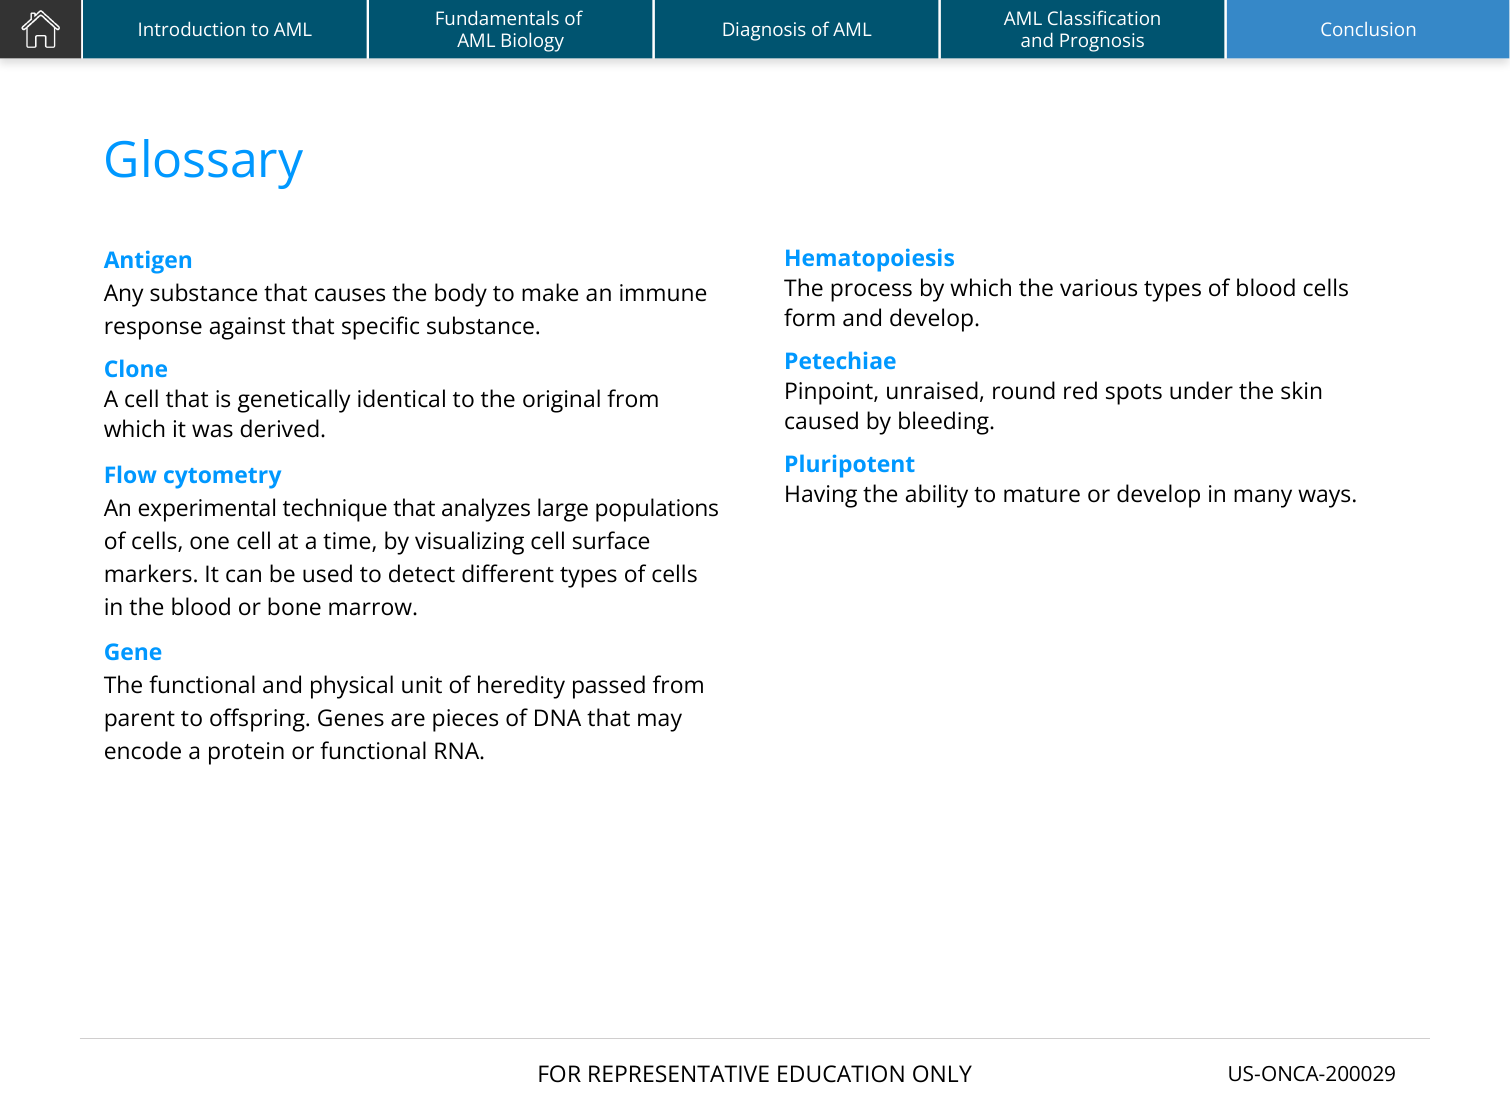

# Glossary
Antigen
Any substance that causes the body to make an immune response against that specific substance.
Clone
A cell that is genetically identical to the original from which it was derived.
Flow cytometry
An experimental technique that analyzes large populations of cells, one cell at a time, by visualizing cell surface markers. It can be used to detect different types of cells in the blood or bone marrow.
Gene
The functional and physical unit of heredity passed from parent to offspring. Genes are pieces of DNA that may encode a protein or functional RNA.
Hematopoiesis
The process by which the various types of blood cells form and develop.
Petechiae
Pinpoint, unraised, round red spots under the skin caused by bleeding.
Pluripotent
Having the ability to mature or develop in many ways.